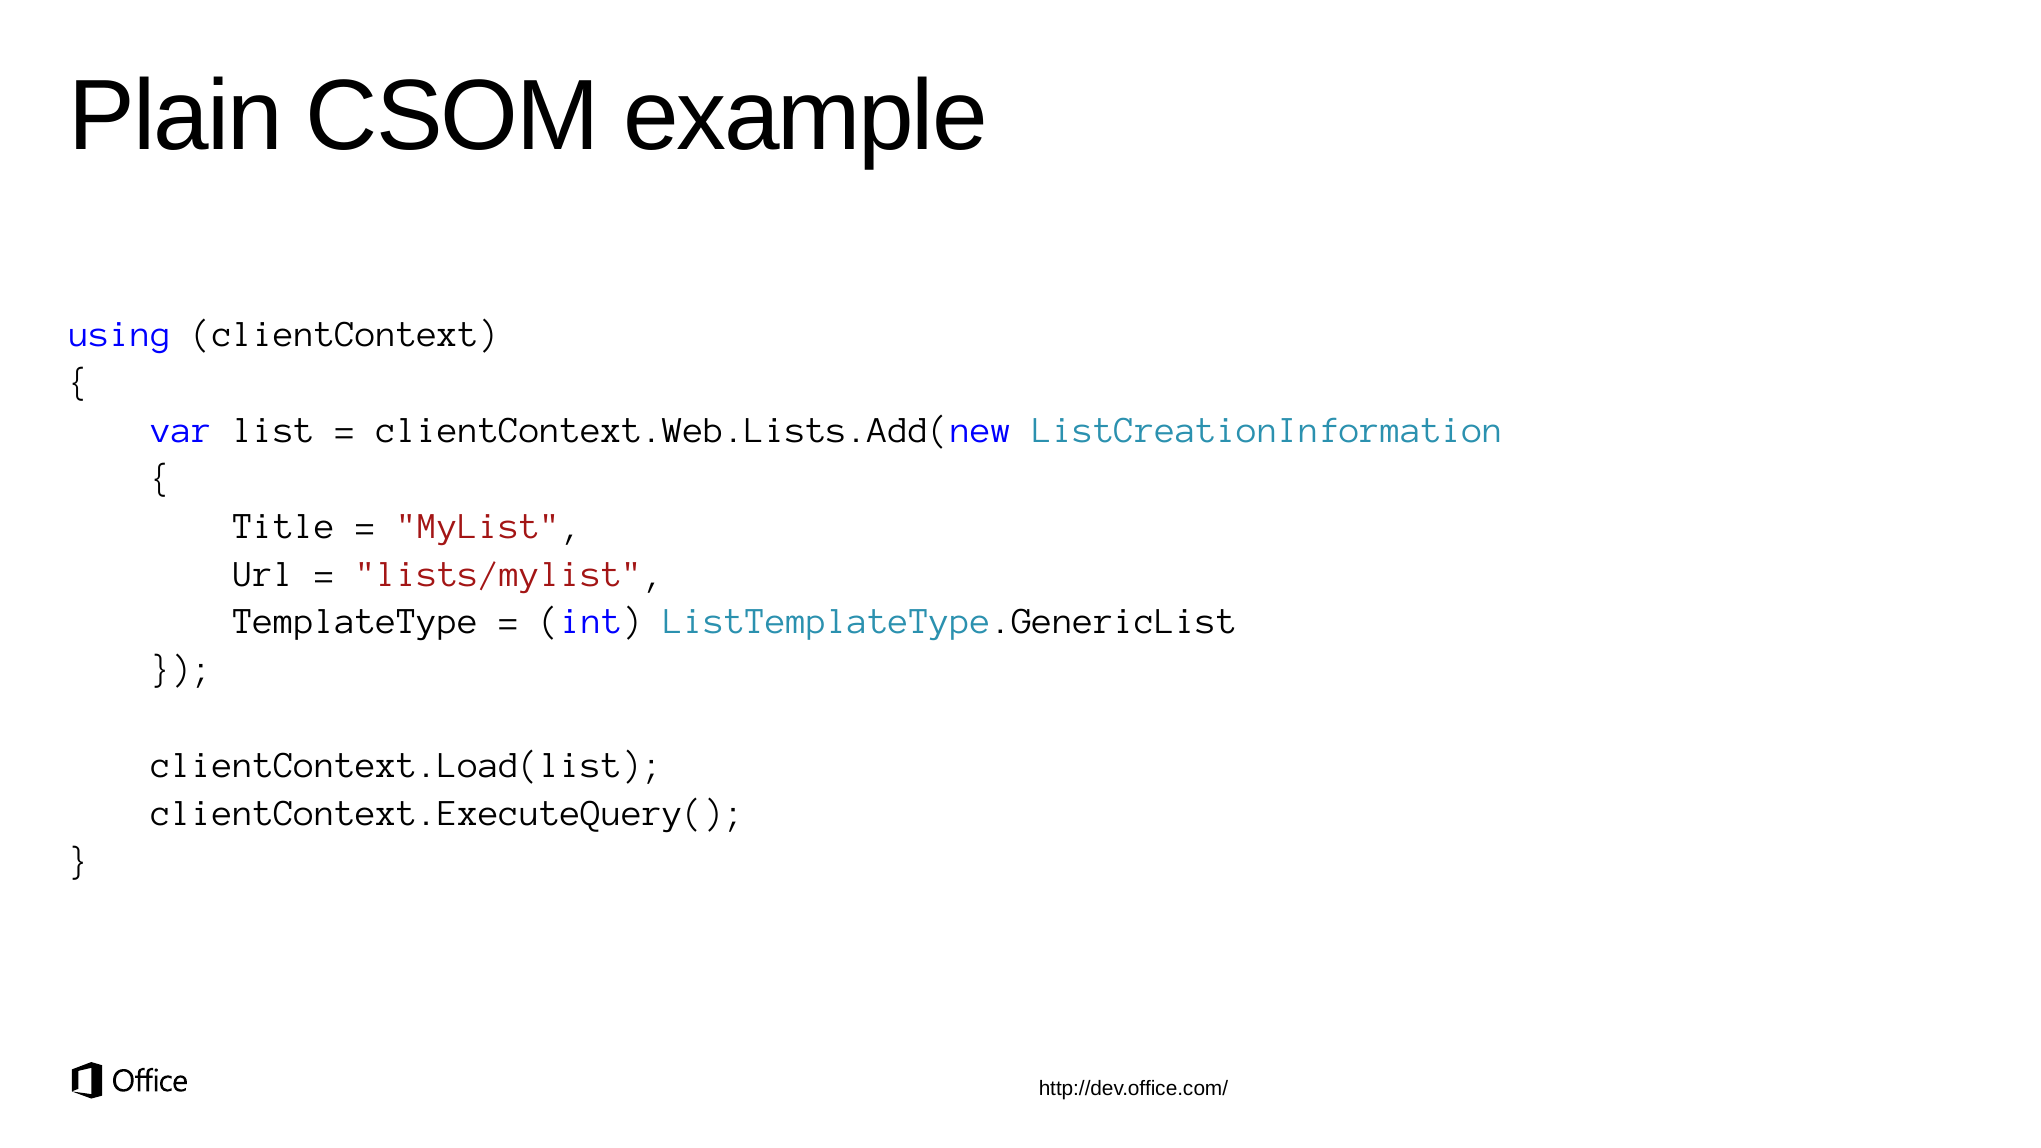

# Plain CSOM example
using (clientContext)
{
    var list = clientContext.Web.Lists.Add(new ListCreationInformation
    {
        Title = "MyList",
        Url = "lists/mylist",
        TemplateType = (int) ListTemplateType.GenericList
    });

    clientContext.Load(list);
    clientContext.ExecuteQuery();
}